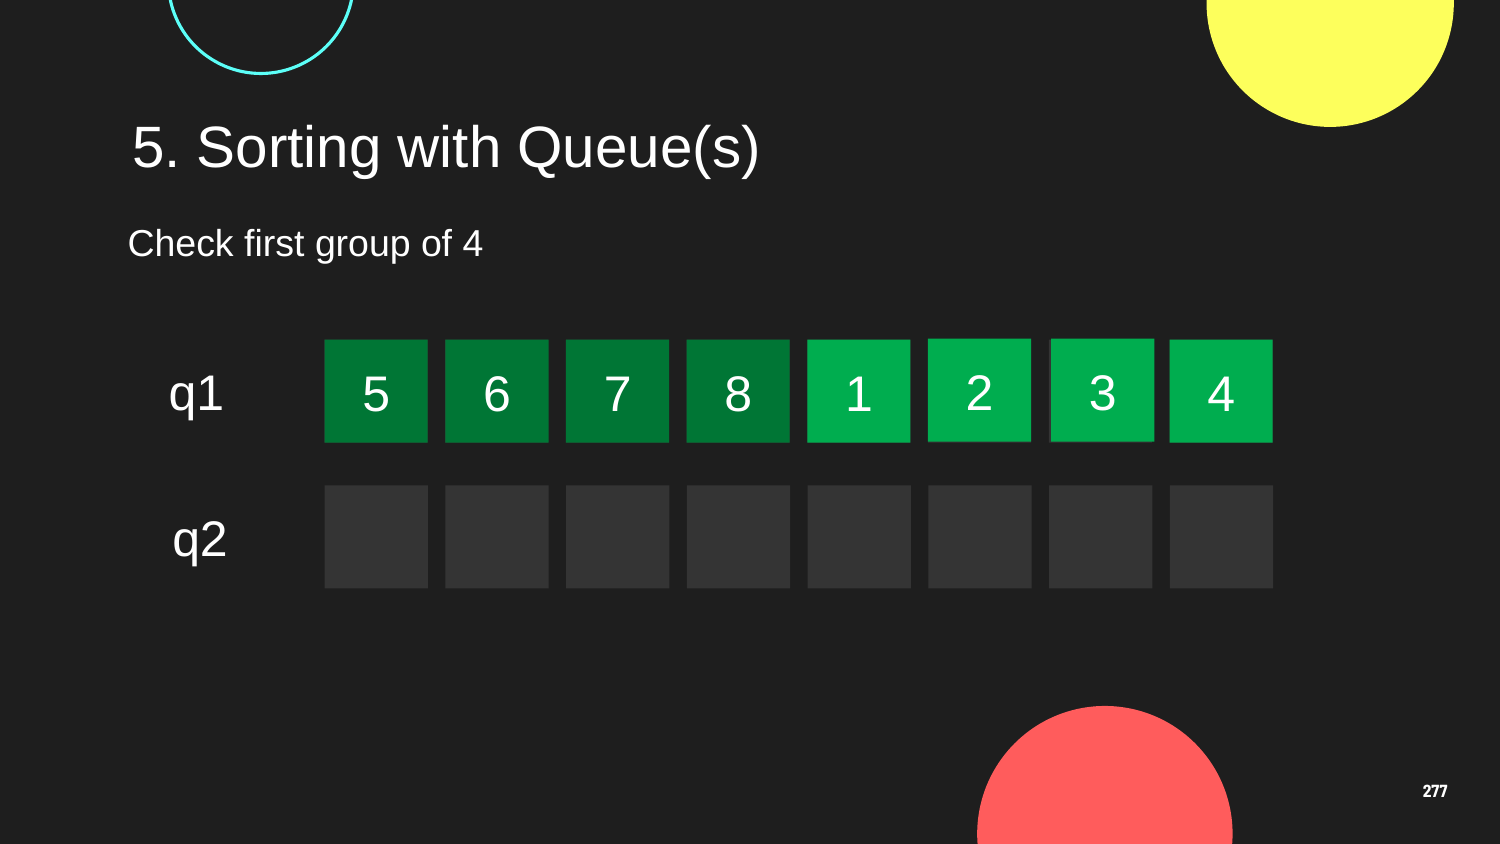

# 5. Sorting with Queue(s)
Check first group of 4
2
3
1
4
5
6
8
7

q1

q2
277